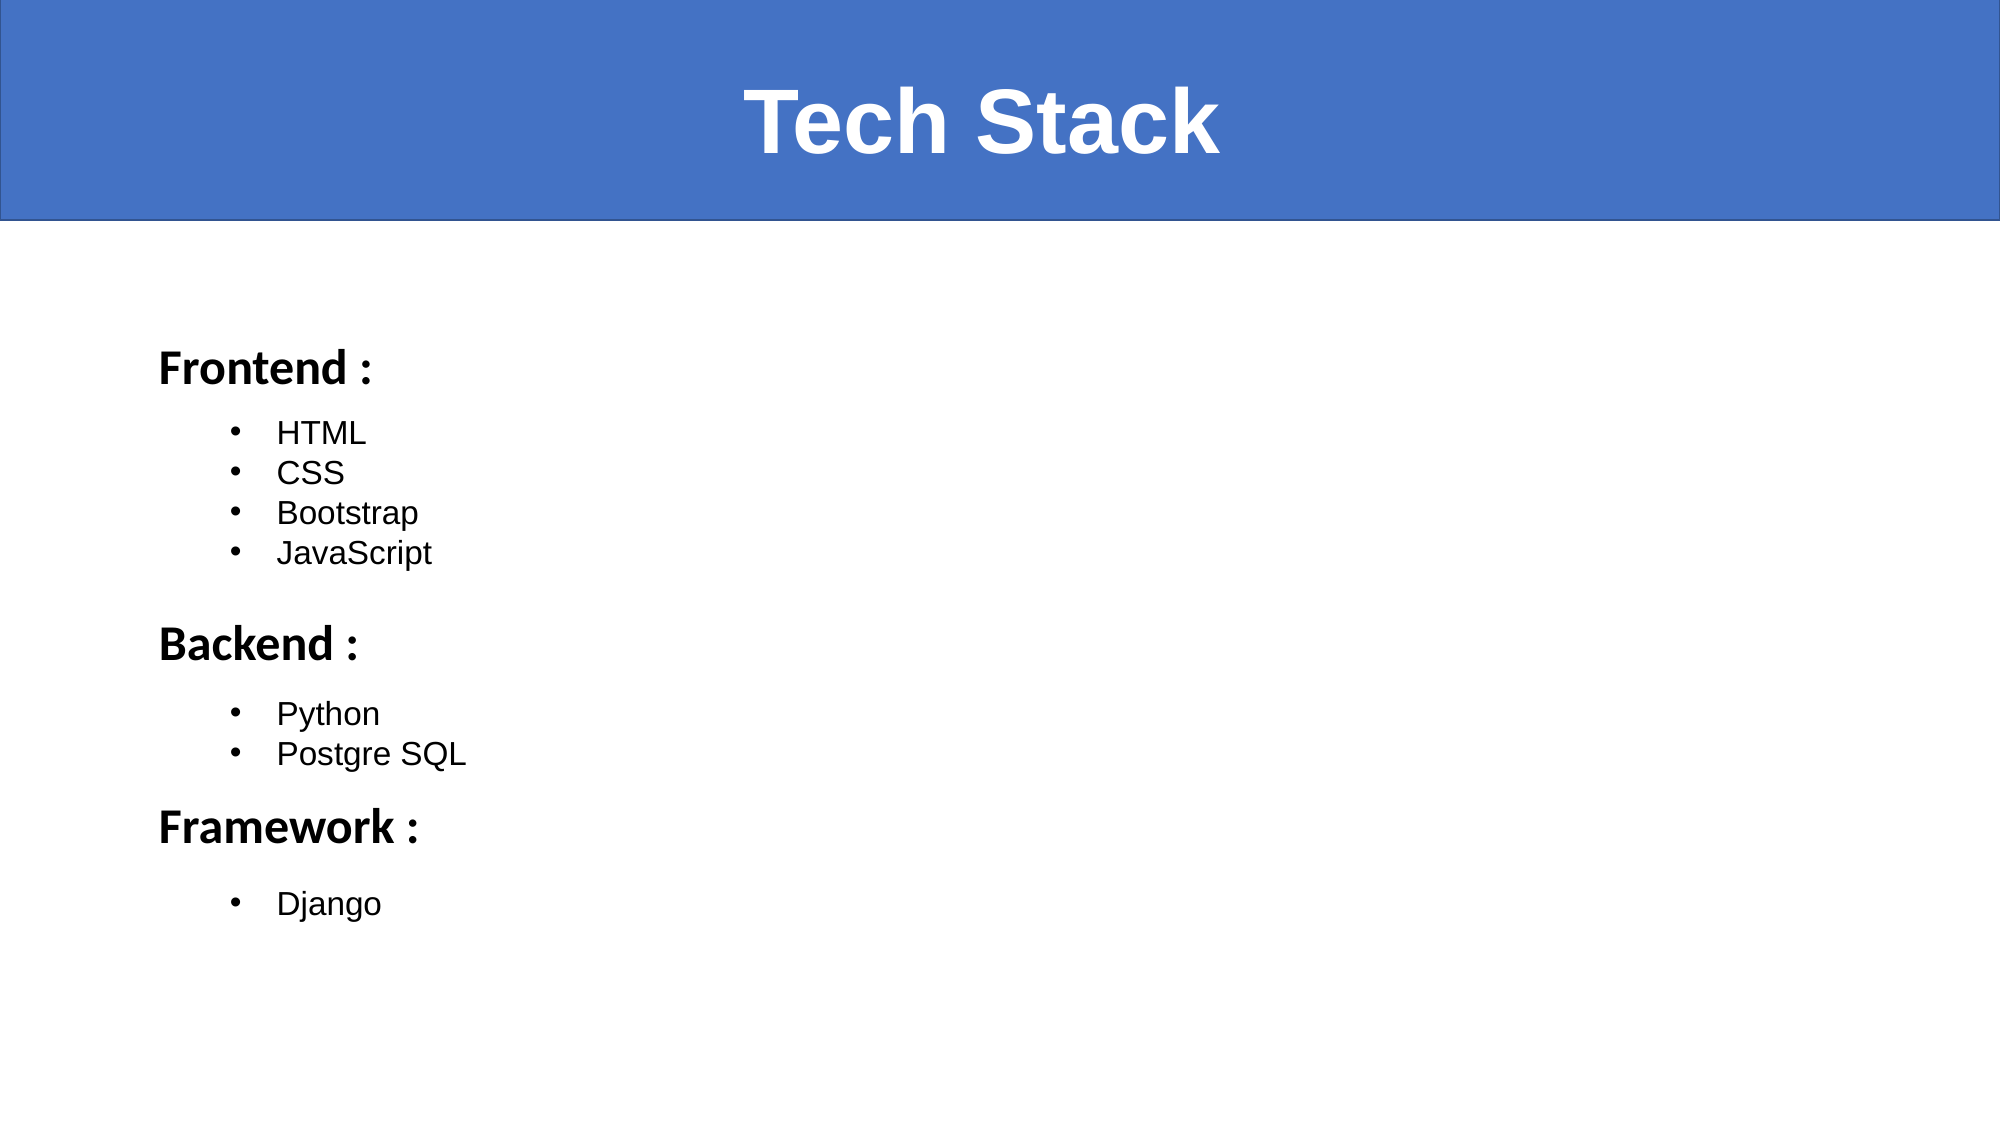

Tech Stack
# Problem Statement
Frontend :
HTML
CSS
Bootstrap
JavaScript
Backend :
Python
Postgre SQL
Framework :

Django